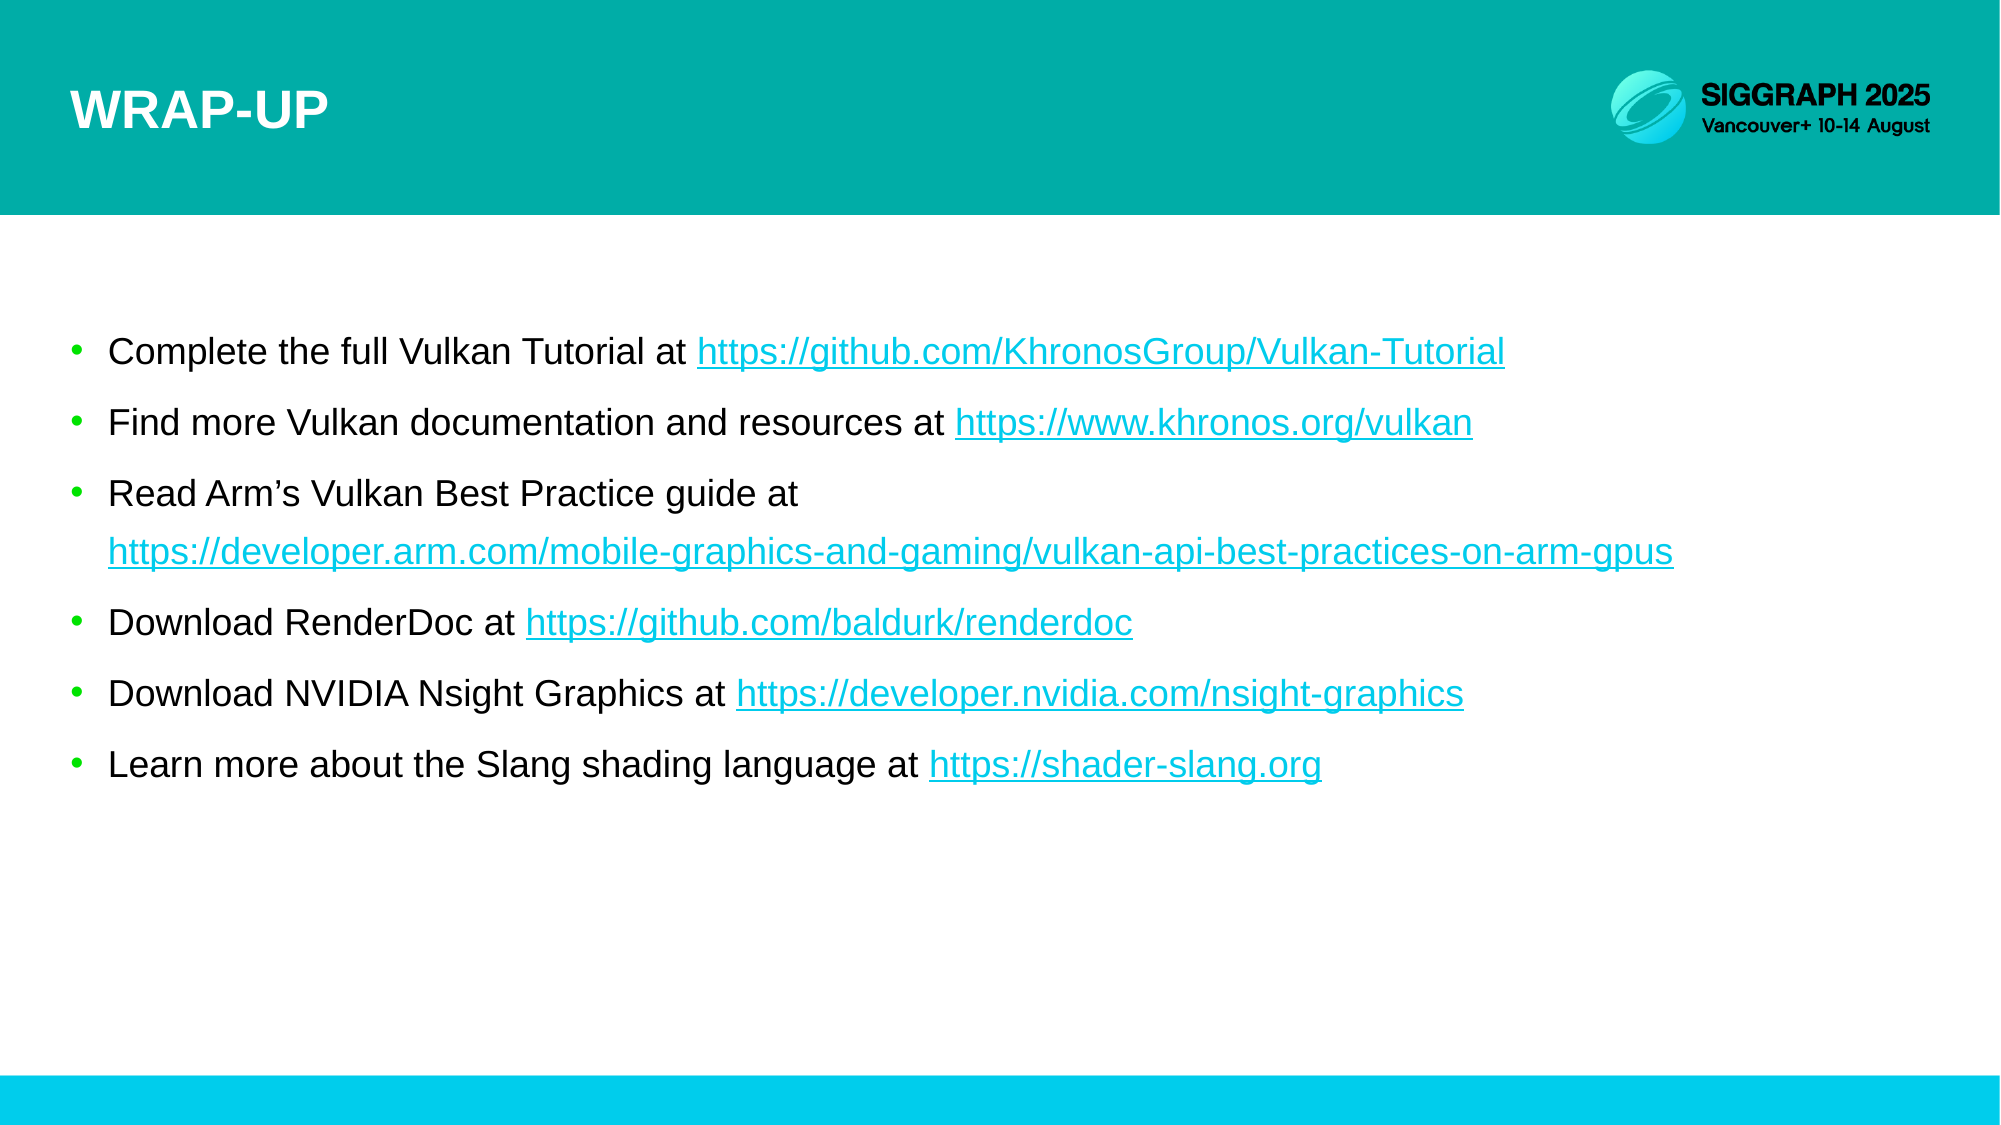

# Wrap-up
Complete the full Vulkan Tutorial at https://github.com/KhronosGroup/Vulkan-Tutorial
Find more Vulkan documentation and resources at https://www.khronos.org/vulkan
Read Arm’s Vulkan Best Practice guide at https://developer.arm.com/mobile-graphics-and-gaming/vulkan-api-best-practices-on-arm-gpus
Download RenderDoc at https://github.com/baldurk/renderdoc
Download NVIDIA Nsight Graphics at https://developer.nvidia.com/nsight-graphics
Learn more about the Slang shading language at https://shader-slang.org